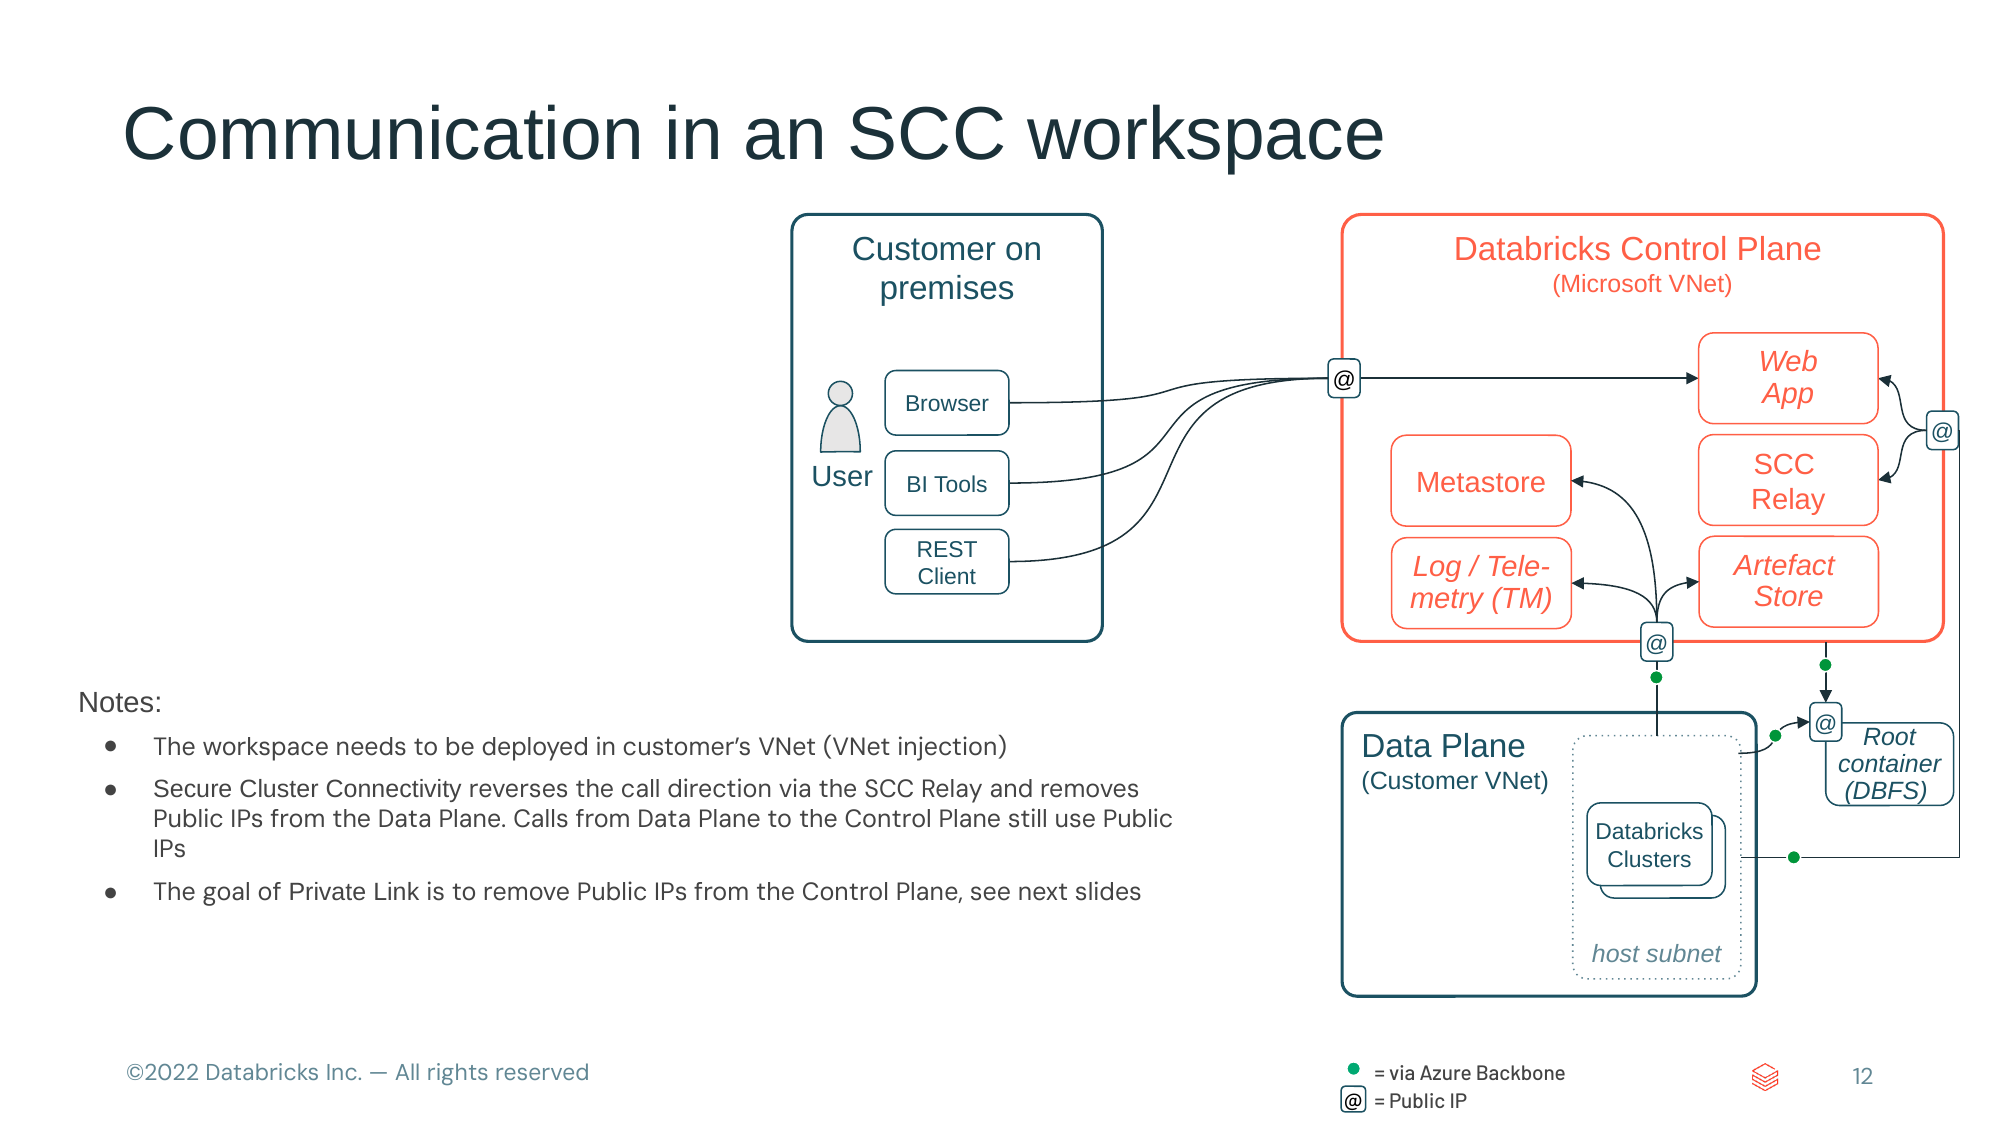

# Communication in an SCC workspace
Customer on premises
Databricks Control Plane
(Microsoft VNet)
Web
App
@
Browser

@
SCC
Relay
Metastore
User
BI Tools

REST Client
Artefact
Store
Log / Tele-
metry (TM)
@

Notes:
The workspace needs to be deployed in customer’s VNet (VNet injection)
Secure Cluster Connectivity reverses the call direction via the SCC Relay and removes Public IPs from the Data Plane. Calls from Data Plane to the Control Plane still use Public IPs
The goal of Private Link is to remove Public IPs from the Control Plane, see next slides

@
Data Plane
(Customer VNet)
Root container (DBFS)

host subnet

Databricks Clusters

        = via Azure Backbone
        = Public IP

@
12